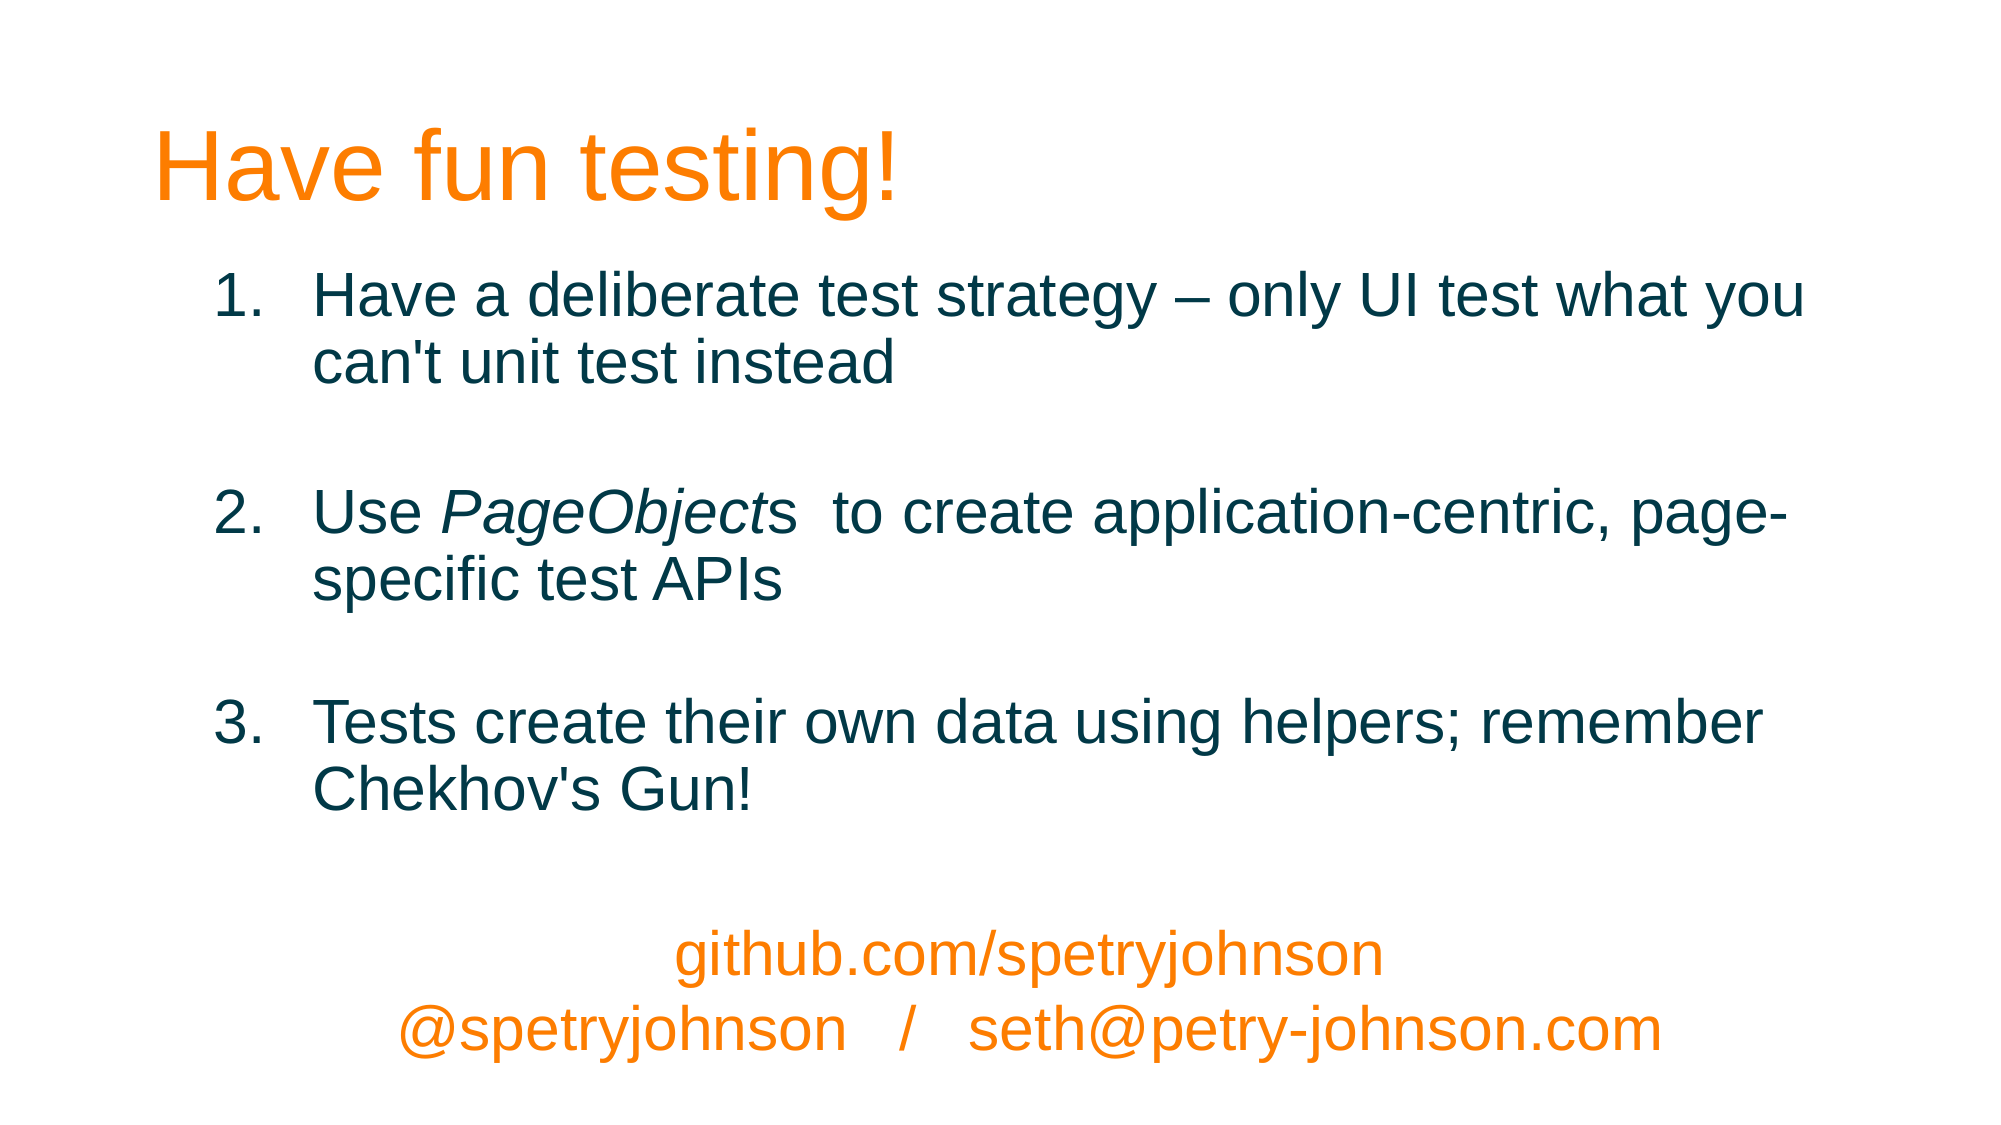

# Have fun testing!
Have a deliberate test strategy – only UI test what you can't unit test instead
Use PageObjects  to create application-centric, page-specific test APIs
Tests create their own data using helpers; remember Chekhov's Gun!

github.com/spetryjohnson
@spetryjohnson   /   seth@petry-johnson.com